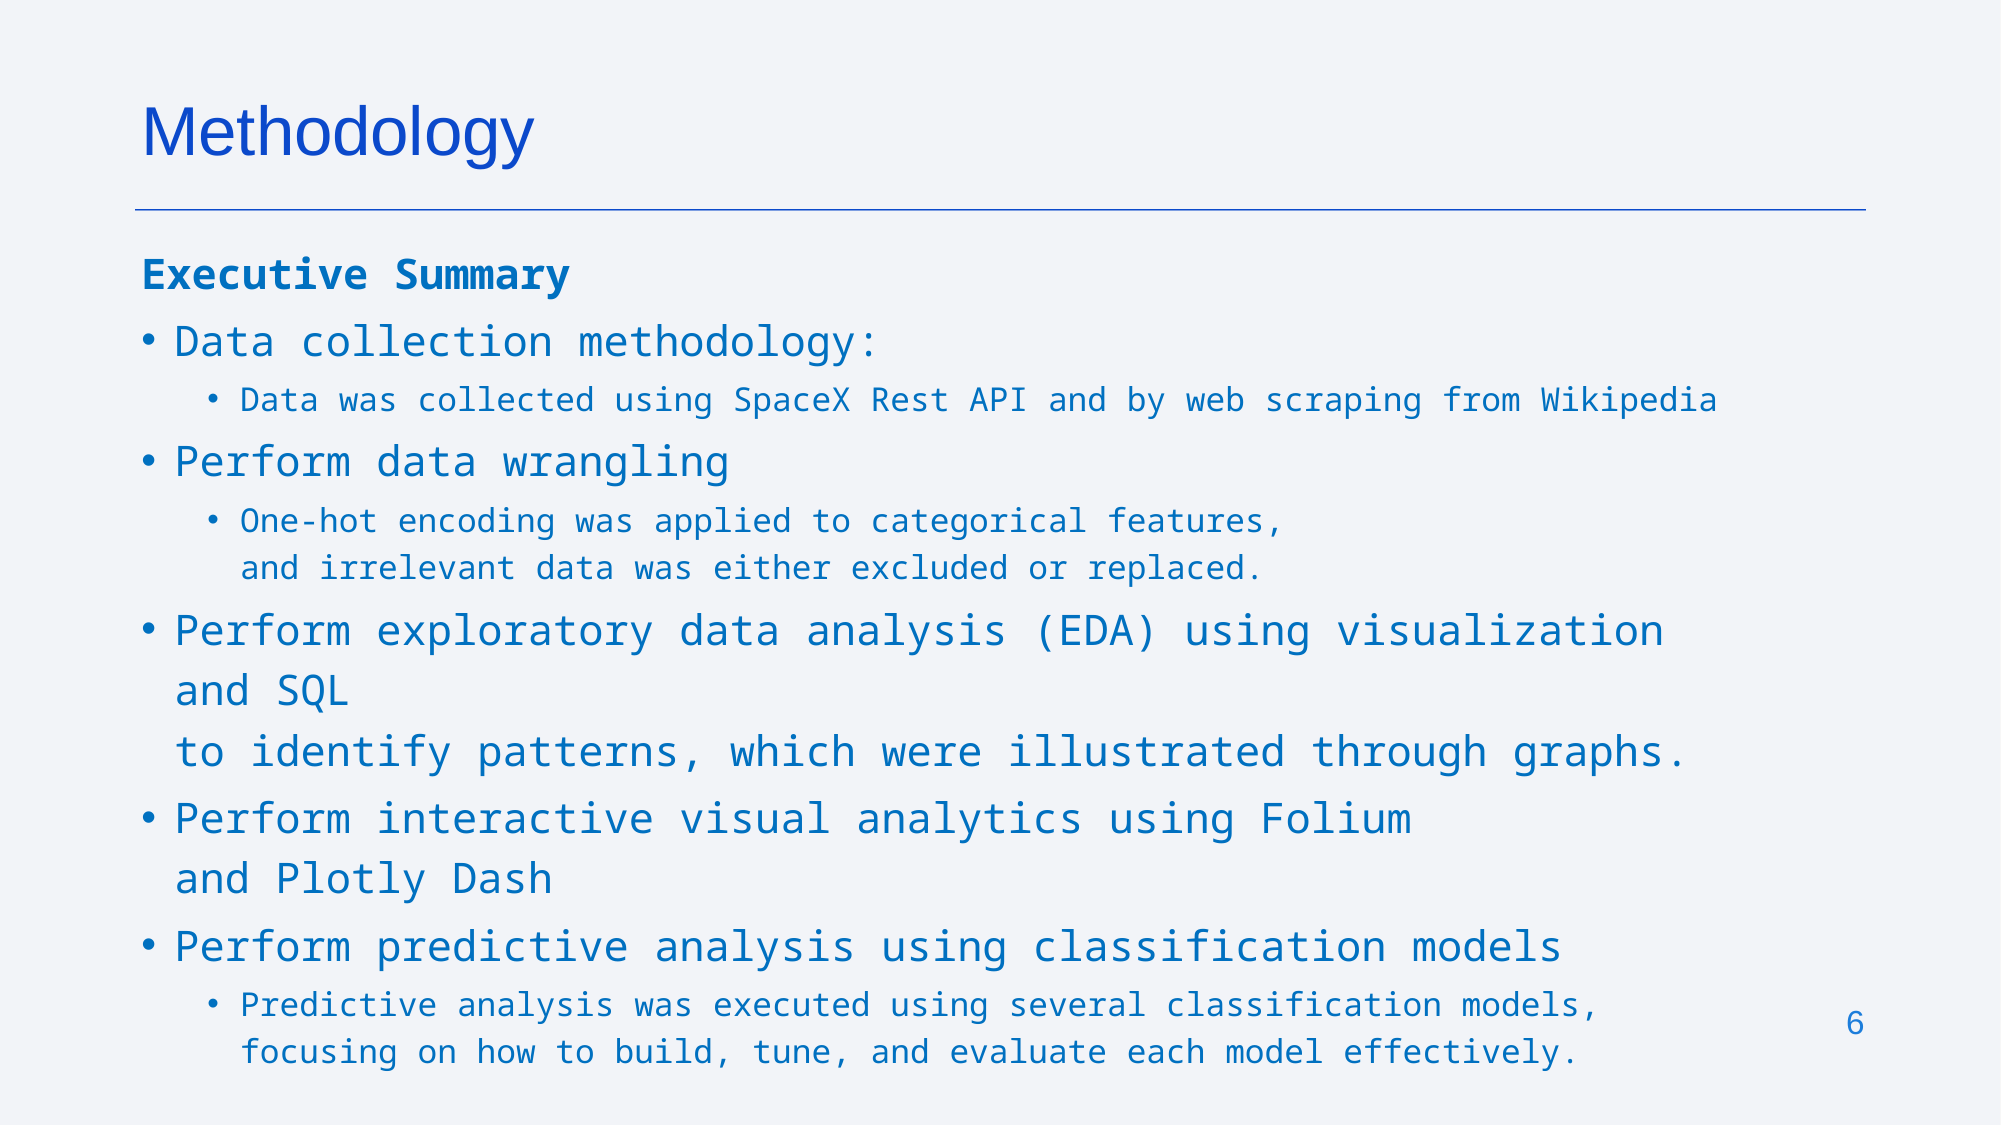

Methodology
Executive Summary
Data collection methodology:
Data was collected using SpaceX Rest API and by web scraping from Wikipedia
Perform data wrangling
One-hot encoding was applied to categorical features,
and irrelevant data was either excluded or replaced.
Perform exploratory data analysis (EDA) using visualization and SQL
to identify patterns, which were illustrated through graphs.
Perform interactive visual analytics using Folium and Plotly Dash
Perform predictive analysis using classification models
Predictive analysis was executed using several classification models,
focusing on how to build, tune, and evaluate each model effectively.

6